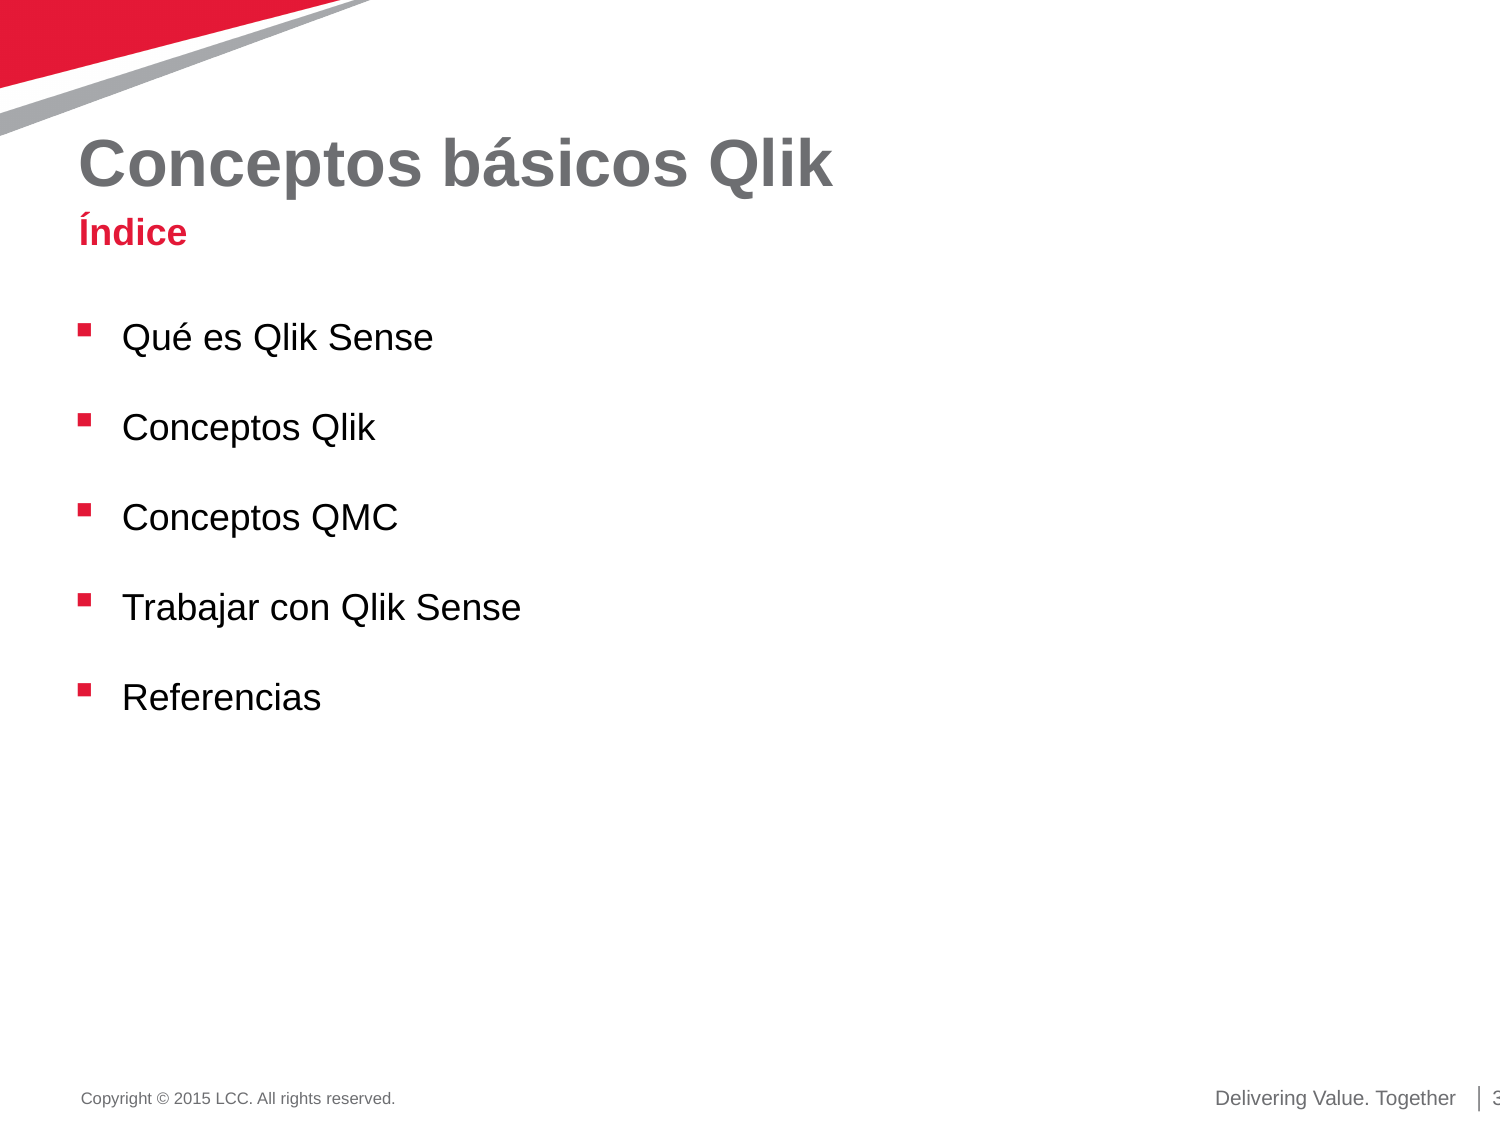

# Conceptos básicos Qlik
Índice
Qué es Qlik Sense

Conceptos Qlik

Conceptos QMC

Trabajar con Qlik Sense

Referencias